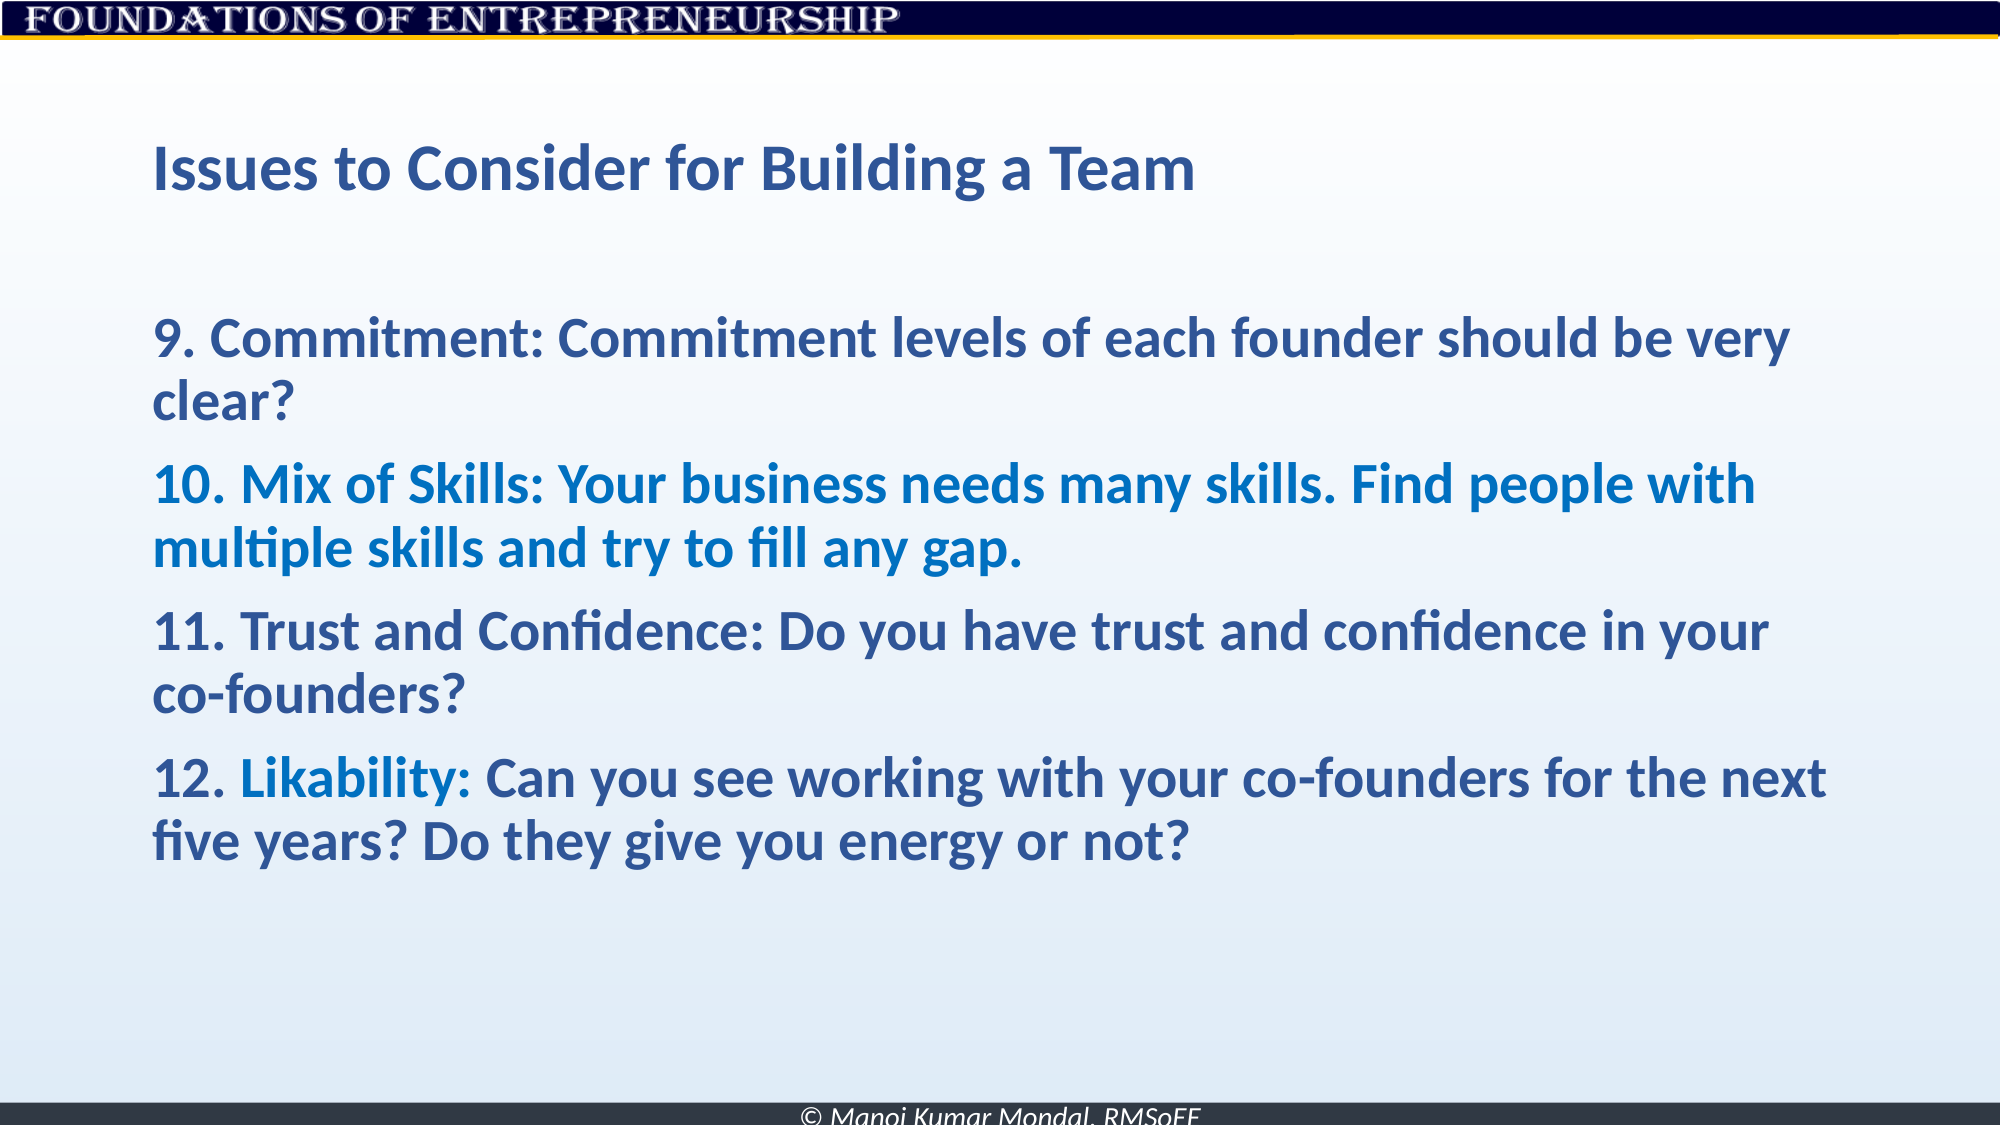

# Issues to Consider for Building a Team
9. Commitment: Commitment levels of each founder should be very clear?
10. Mix of Skills: Your business needs many skills. Find people with multiple skills and try to fill any gap.
11. Trust and Confidence: Do you have trust and confidence in your co-founders?
12. Likability: Can you see working with your co-founders for the next five years? Do they give you energy or not?